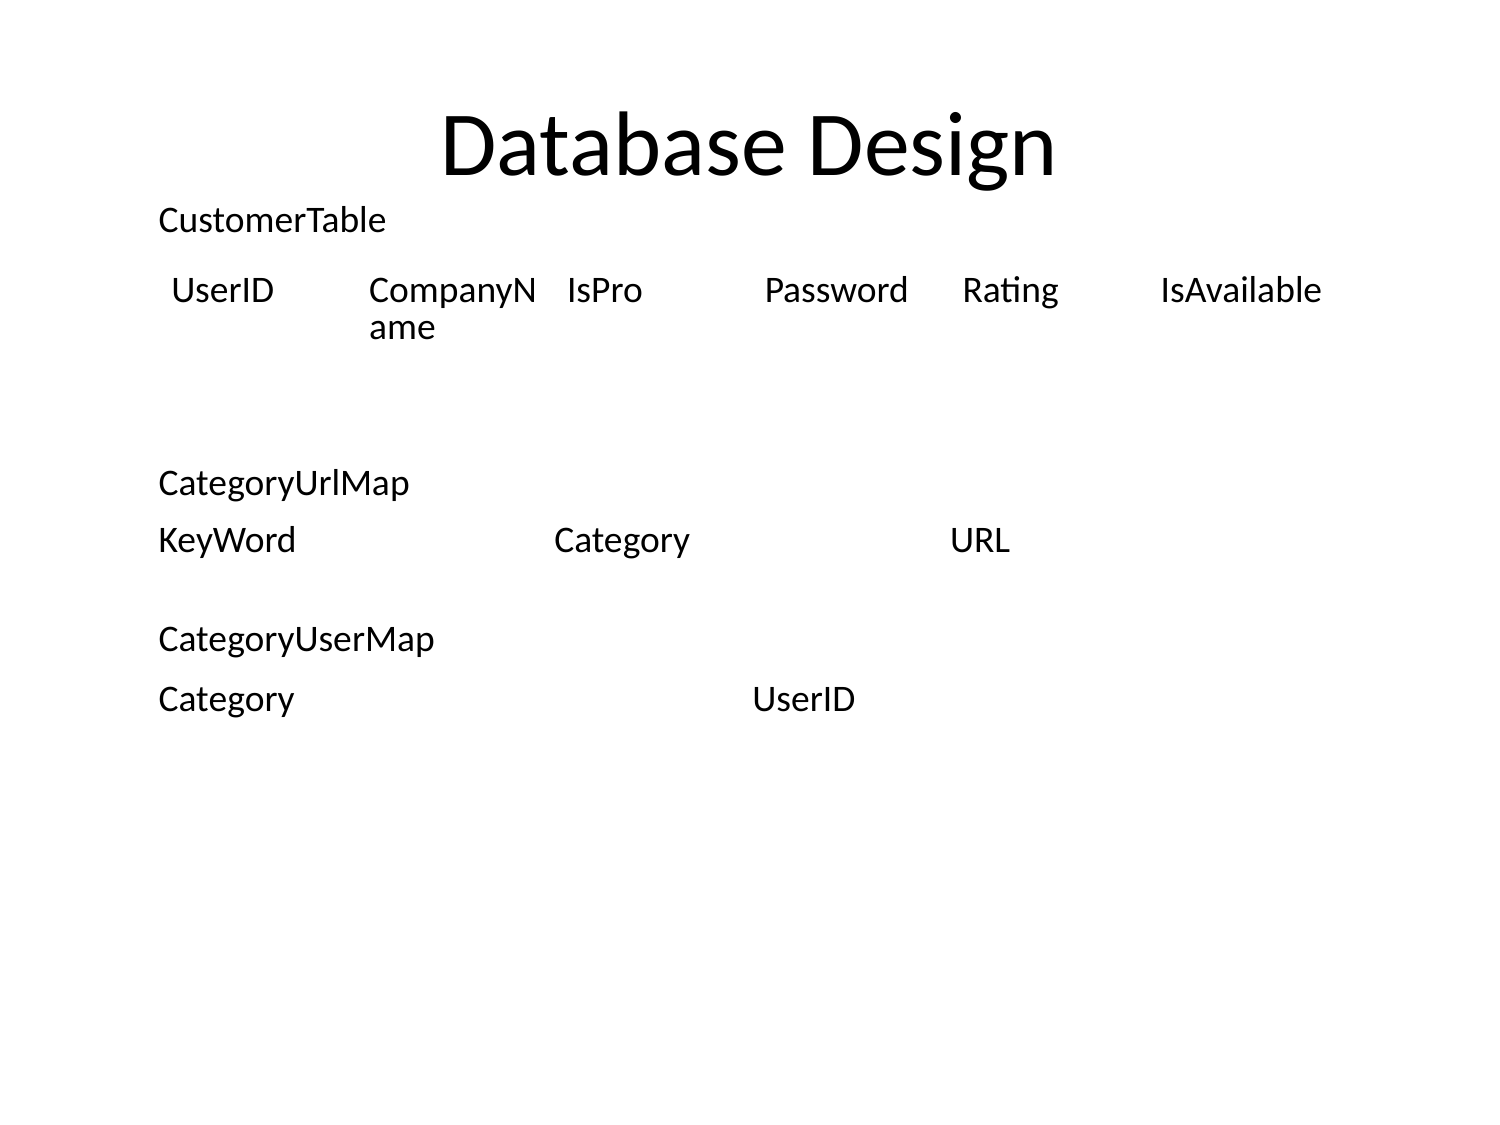

# Database Design
CustomerTable
| UserID | CompanyName | IsPro | Password | Rating | IsAvailable |
| --- | --- | --- | --- | --- | --- |
CategoryUrlMap
| KeyWord | Category | URL |
| --- | --- | --- |
CategoryUserMap
| Category | UserID |
| --- | --- |